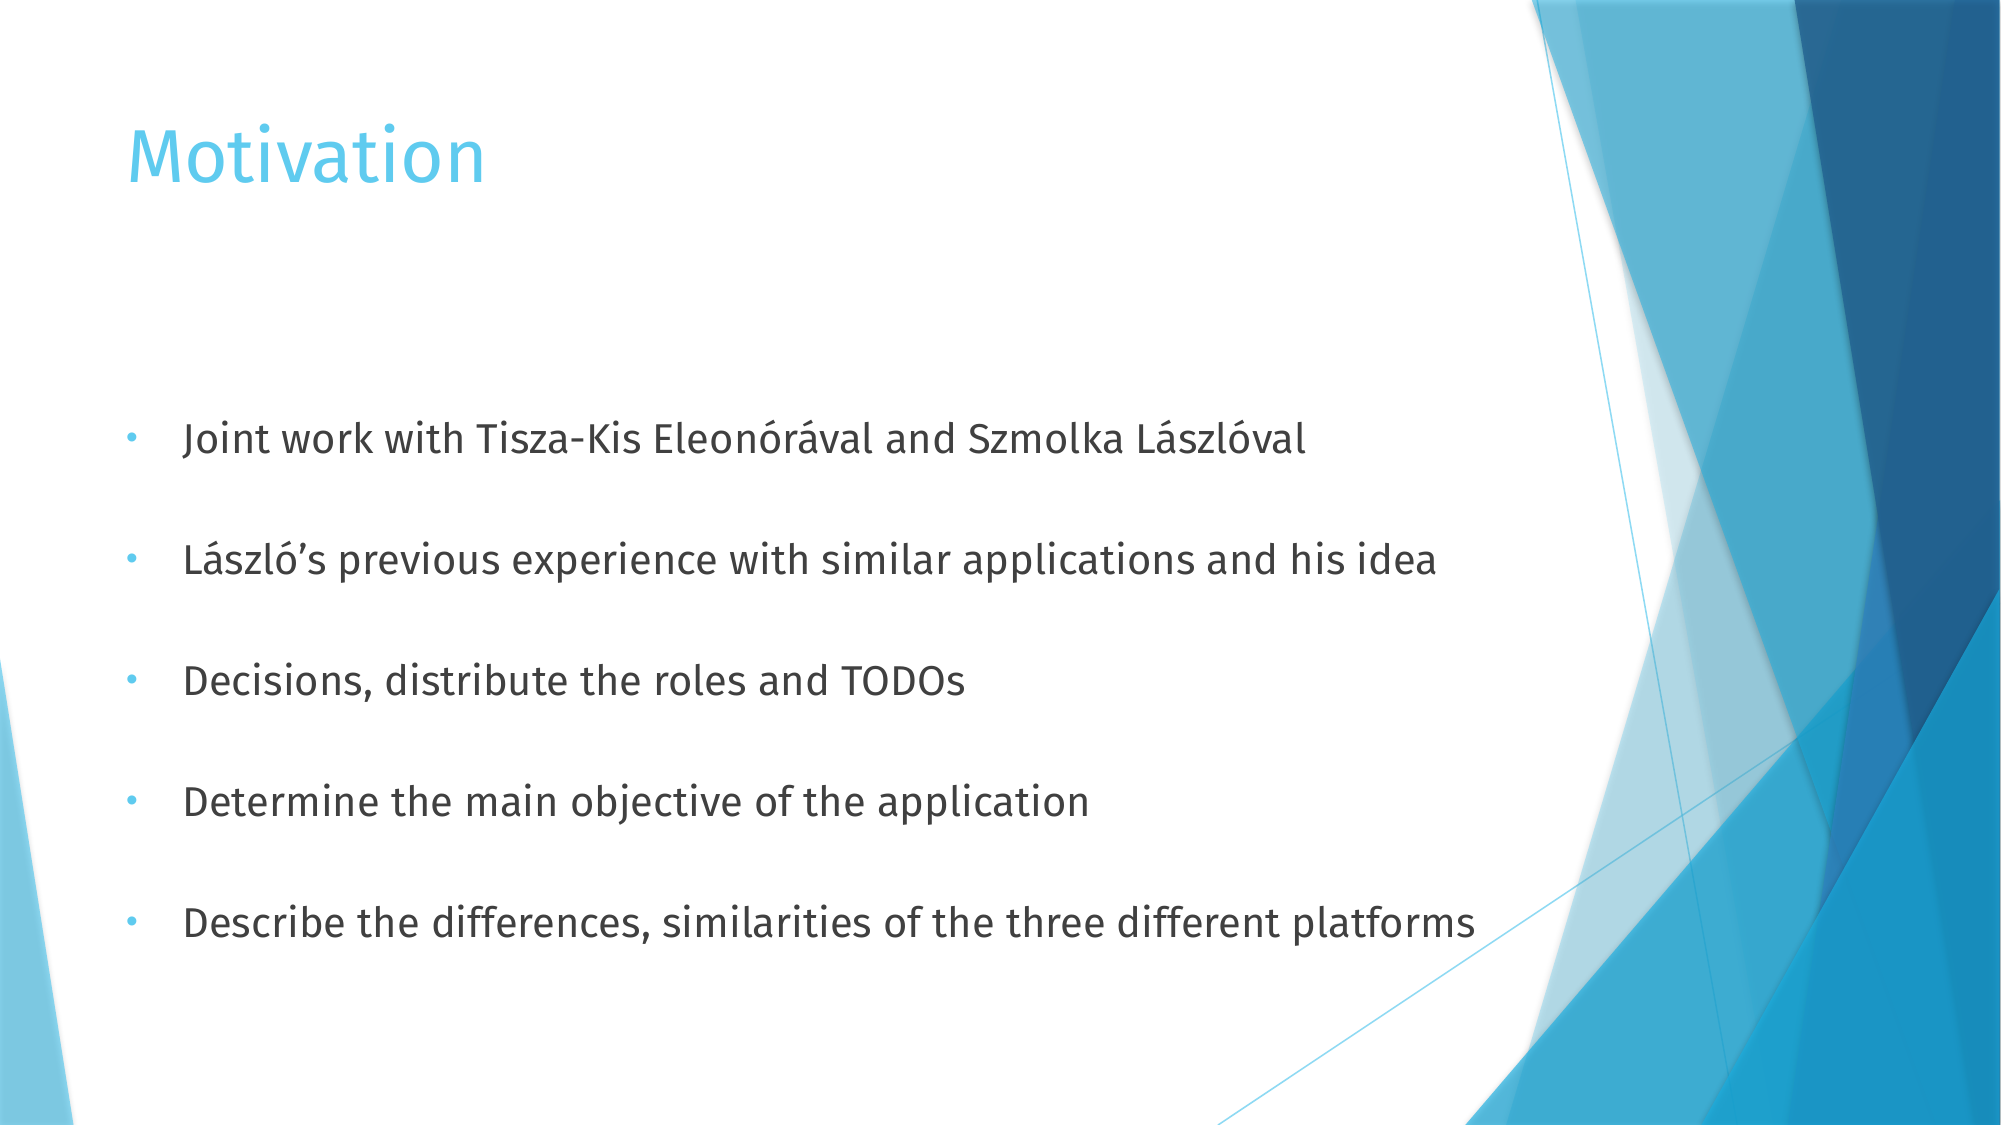

# Motivation
Joint work with Tisza-Kis Eleonórával and Szmolka Lászlóval
László’s previous experience with similar applications and his idea
Decisions, distribute the roles and TODOs
Determine the main objective of the application
Describe the differences, similarities of the three different platforms